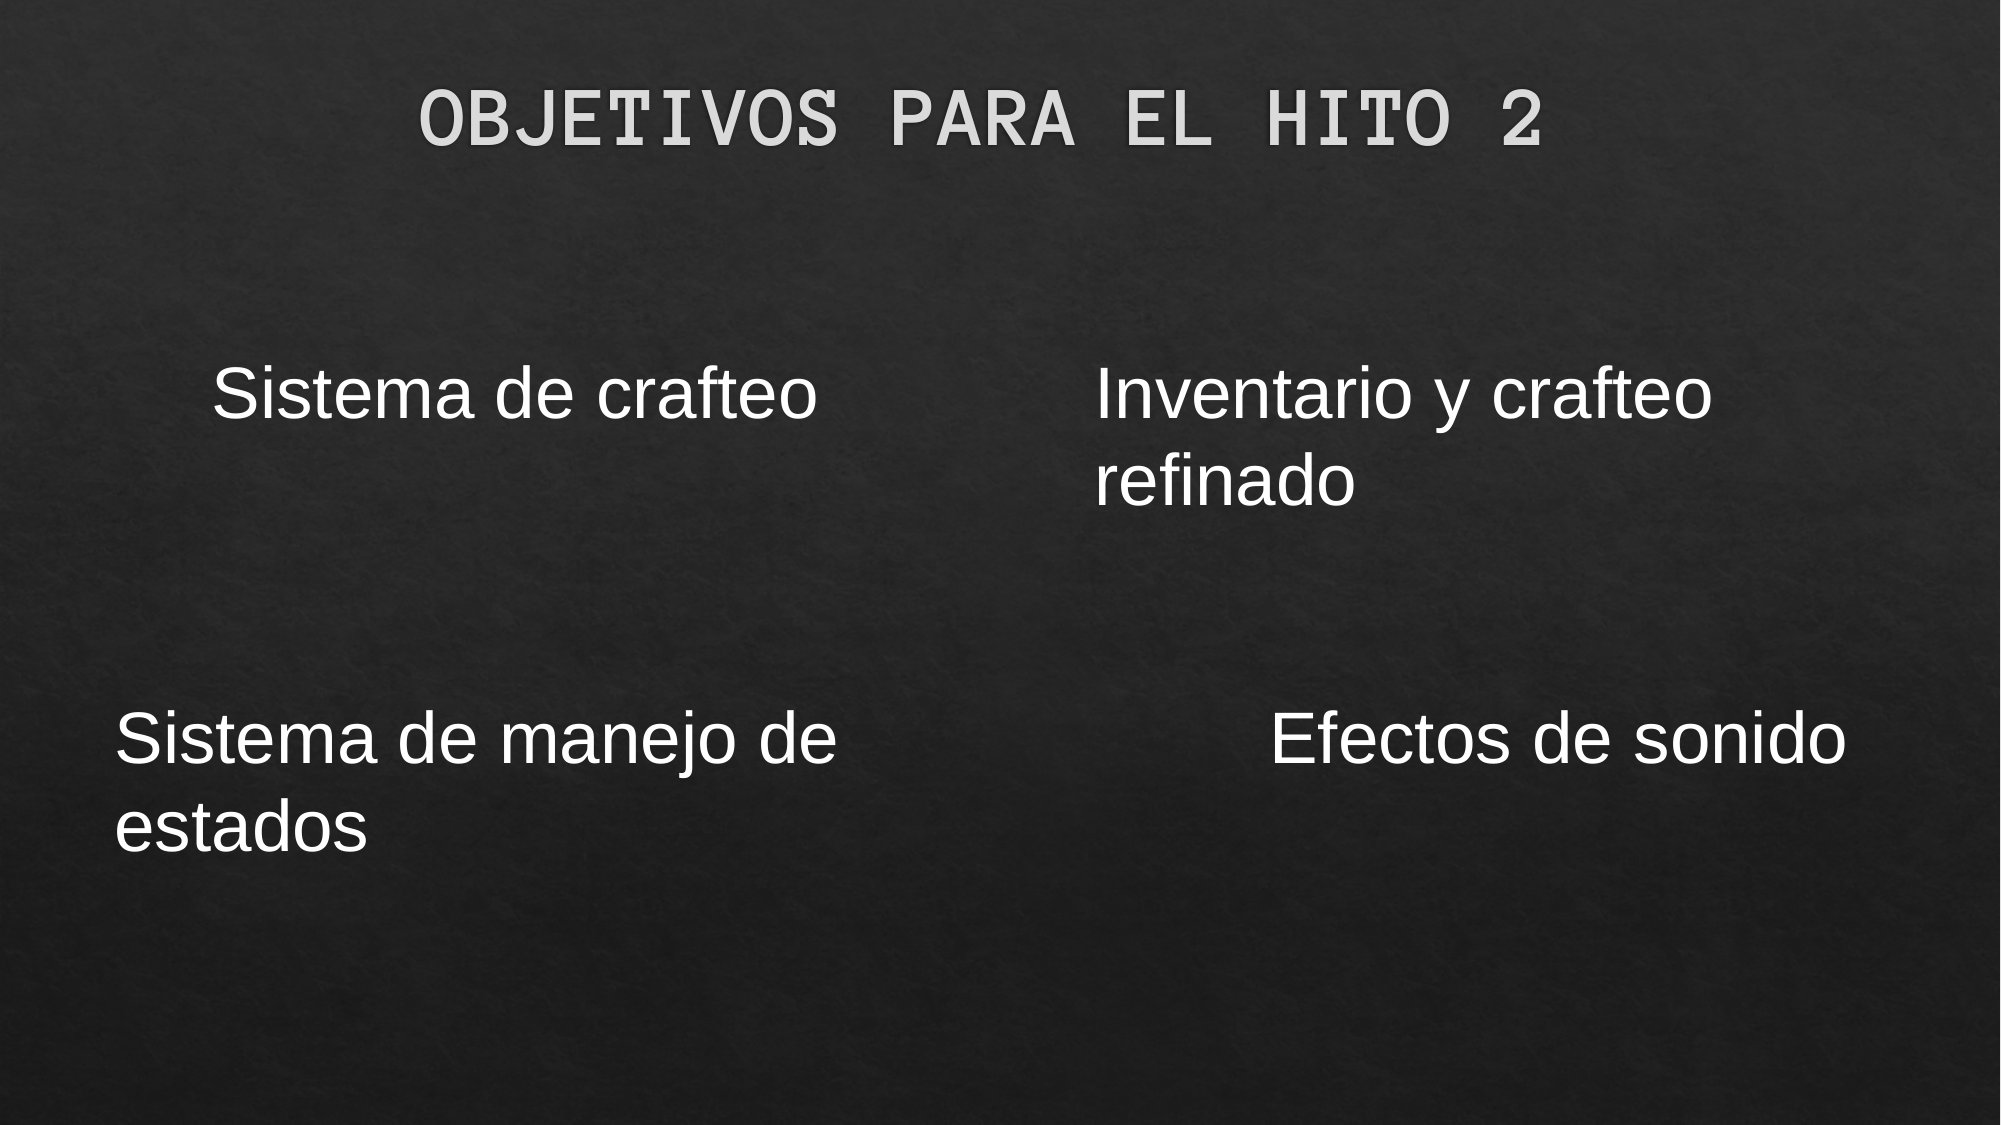

OBJETIVOS PARA EL HITO 2
Sistema de crafteo
Inventario y crafteo refinado
Sistema de manejo de estados
Efectos de sonido